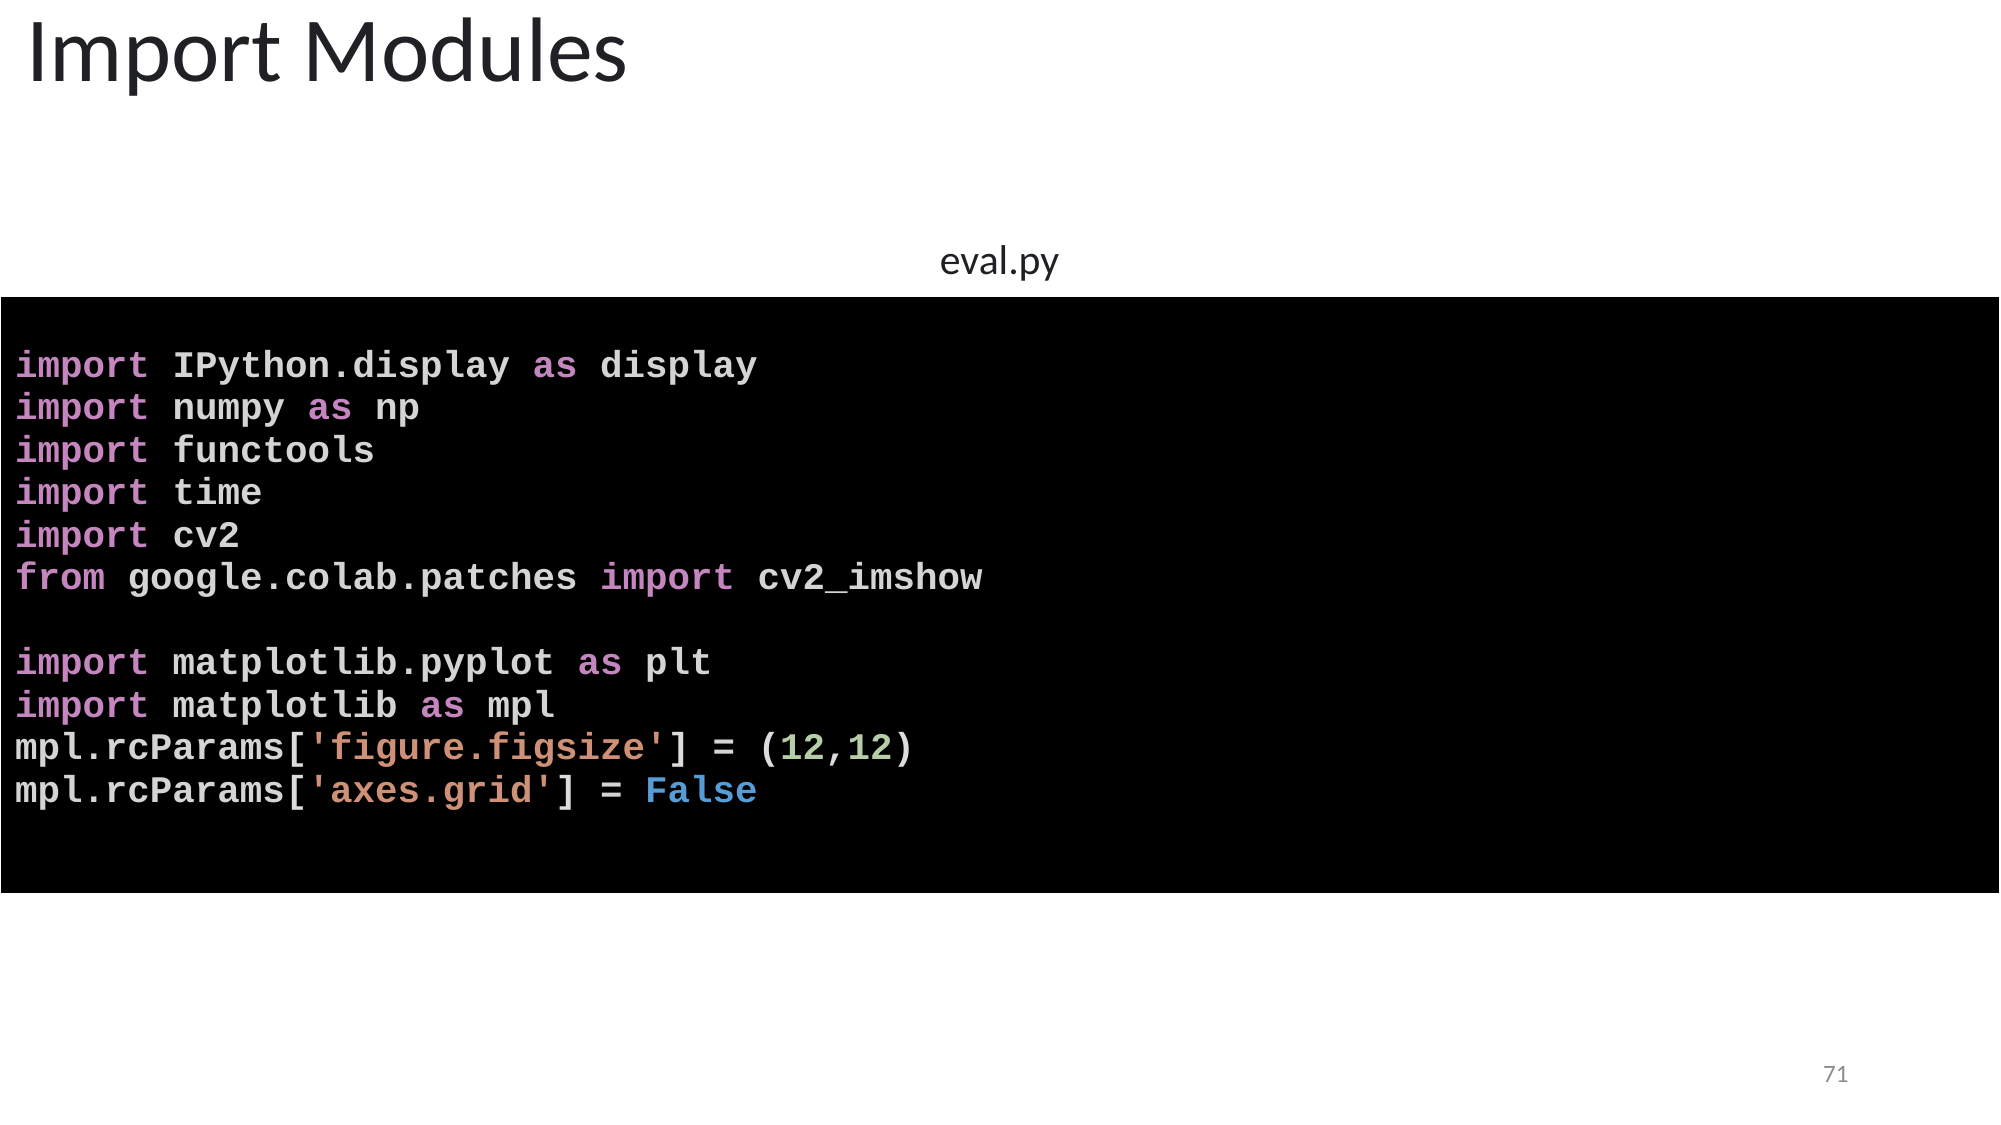

Import Modules
eval.py
| import IPython.display as display import numpy as np import functools import time import cv2 from google.colab.patches import cv2\_imshow import matplotlib.pyplot as plt import matplotlib as mpl mpl.rcParams['figure.figsize'] = (12,12) mpl.rcParams['axes.grid'] = False |
| --- |
71